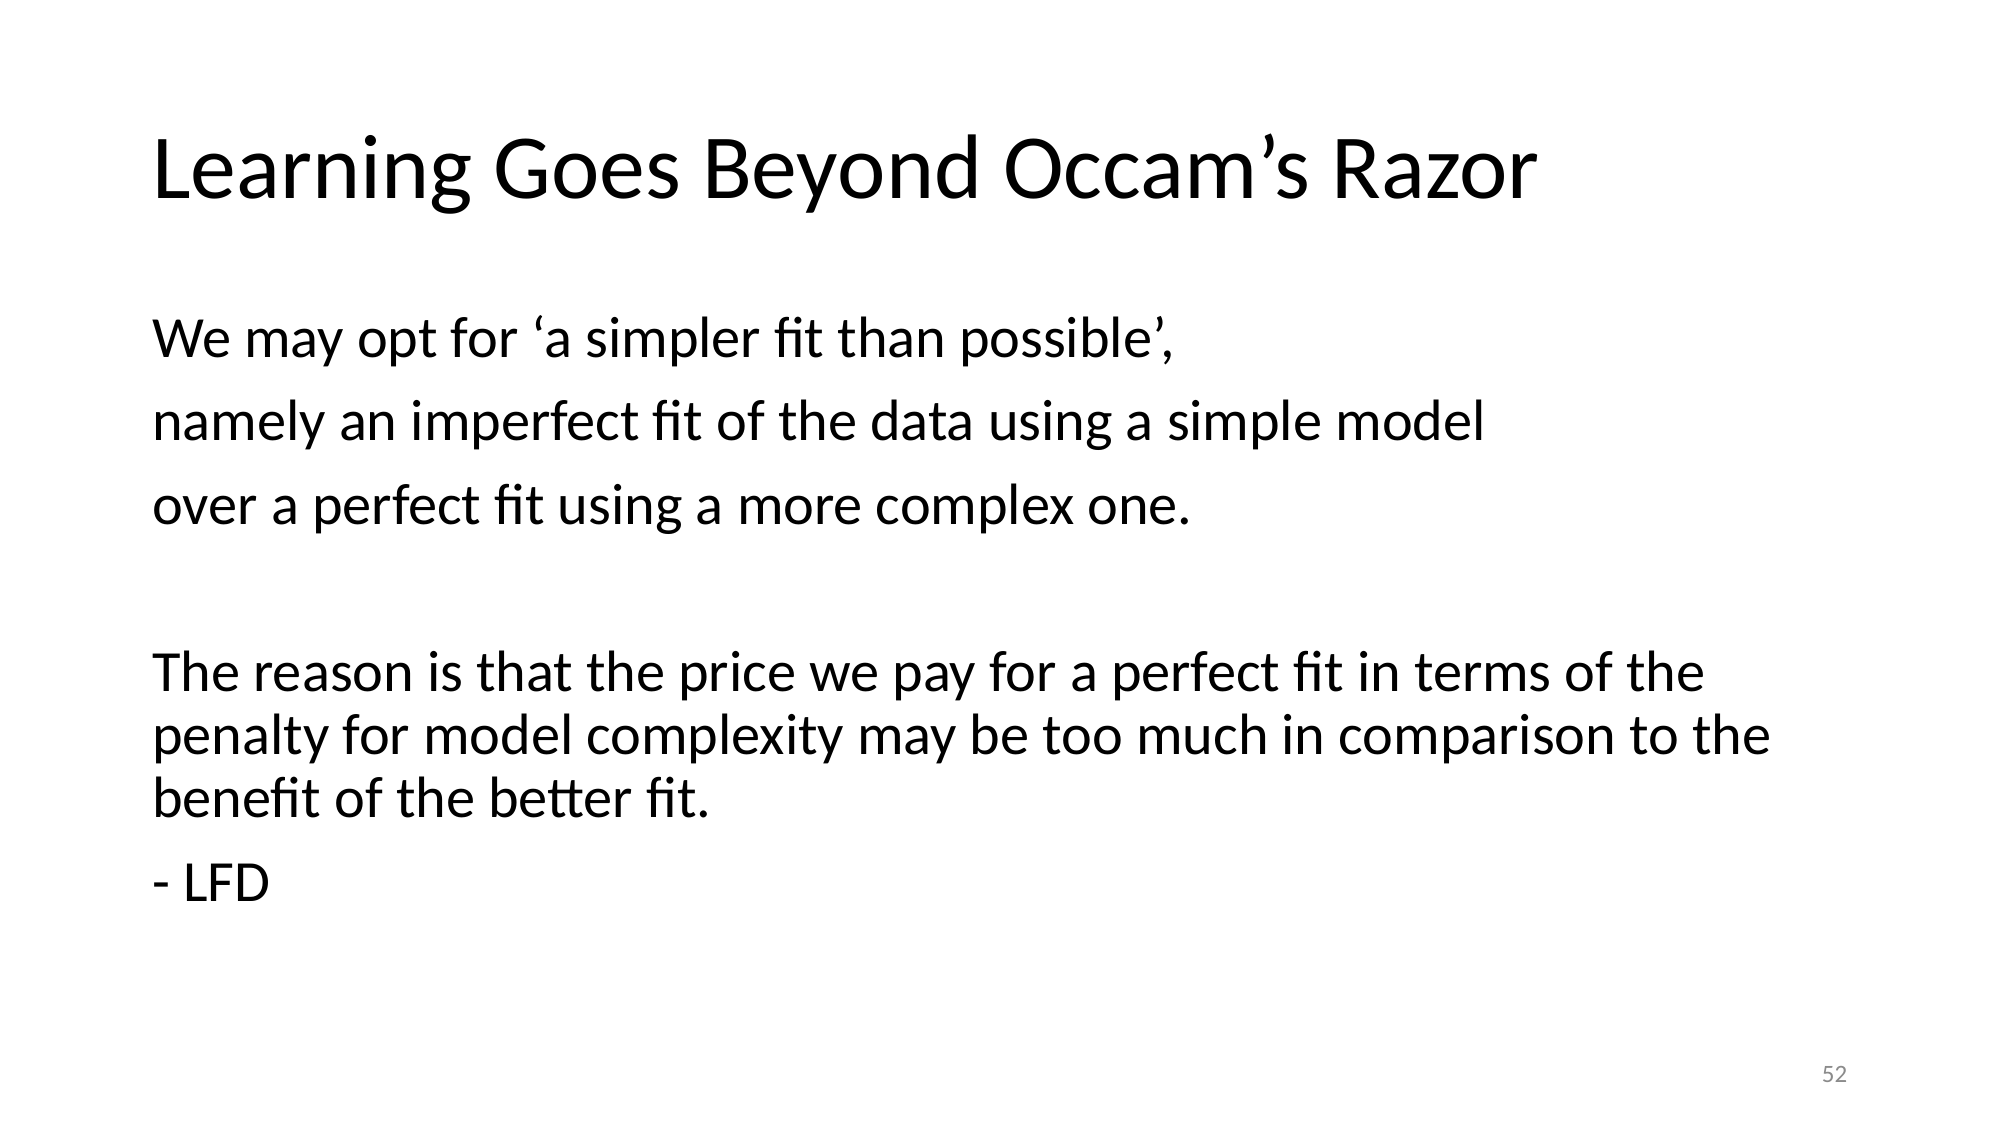

# Learning Goes Beyond Occam’s Razor
We may opt for ‘a simpler fit than possible’,
namely an imperfect fit of the data using a simple model
over a perfect fit using a more complex one.

The reason is that the price we pay for a perfect fit in terms of the penalty for model complexity may be too much in comparison to the benefit of the better fit.
- LFD
52